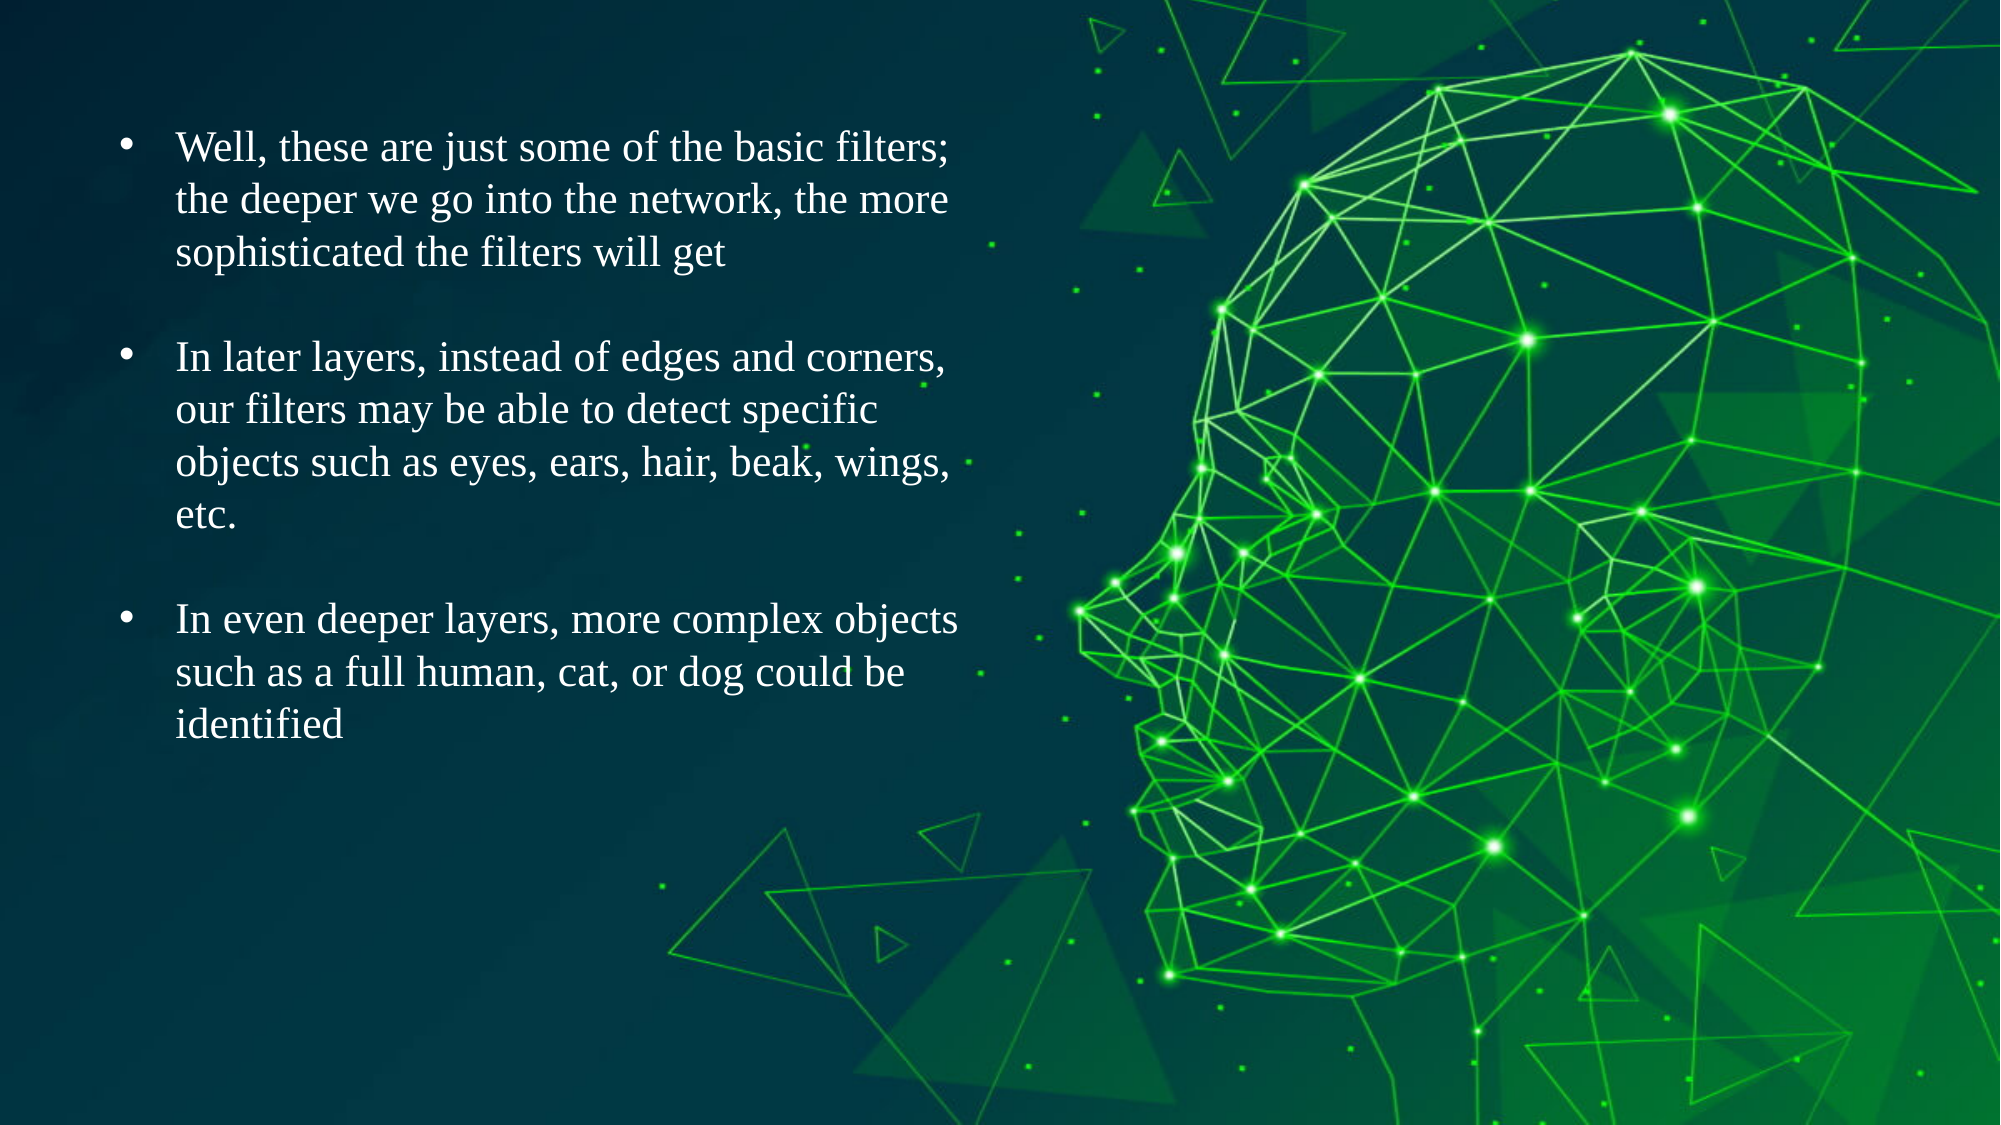

Well, these are just some of the basic filters; the deeper we go into the network, the more sophisticated the filters will get

In later layers, instead of edges and corners, our filters may be able to detect specific objects such as eyes, ears, hair, beak, wings, etc.

In even deeper layers, more complex objects such as a full human, cat, or dog could be identified